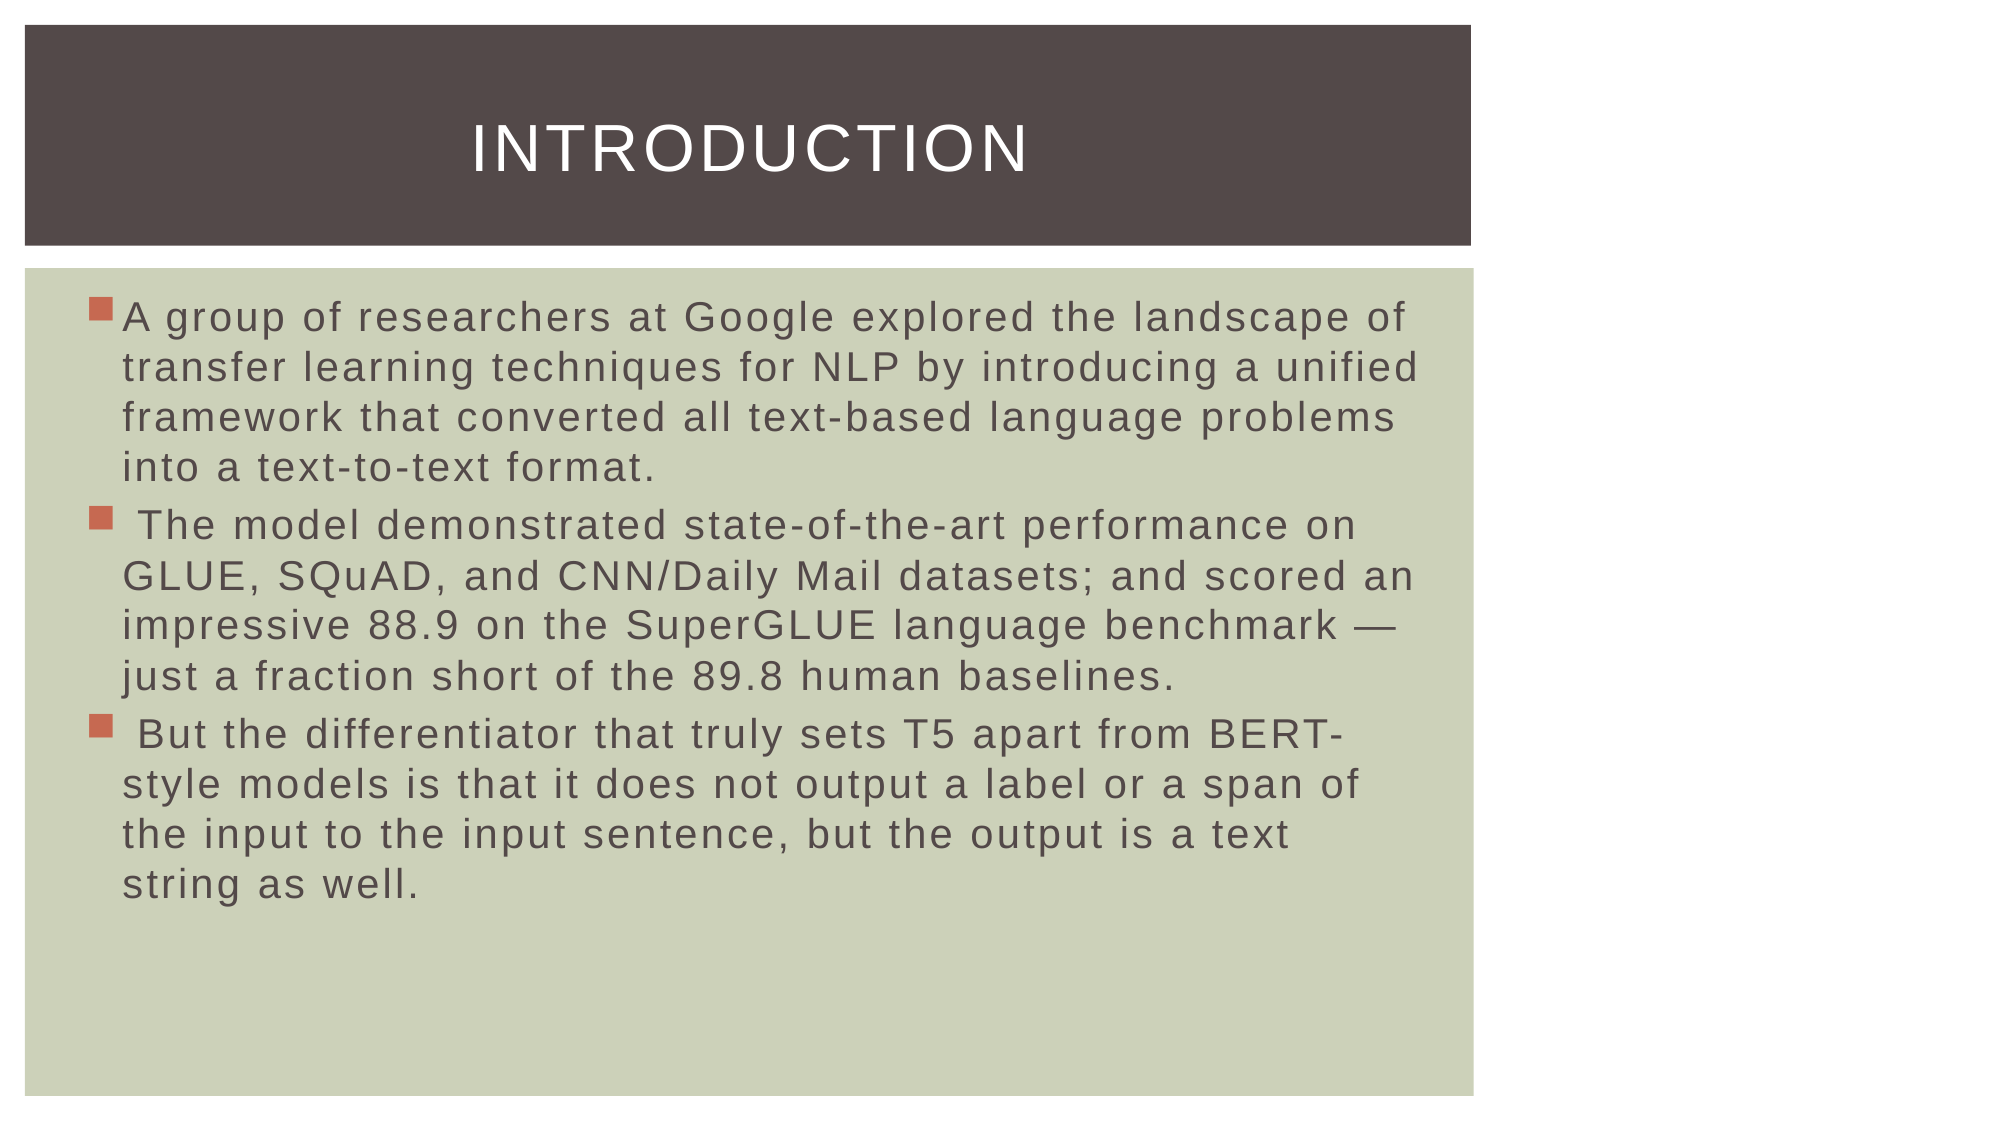

# Introduction
A group of researchers at Google explored the landscape of transfer learning techniques for NLP by introducing a unified framework that converted all text-based language problems into a text-to-text format.
 The model demonstrated state-of-the-art performance on GLUE, SQuAD, and CNN/Daily Mail datasets; and scored an impressive 88.9 on the SuperGLUE language benchmark — just a fraction short of the 89.8 human baselines.
 But the differentiator that truly sets T5 apart from BERT-style models is that it does not output a label or a span of the input to the input sentence, but the output is a text string as well.